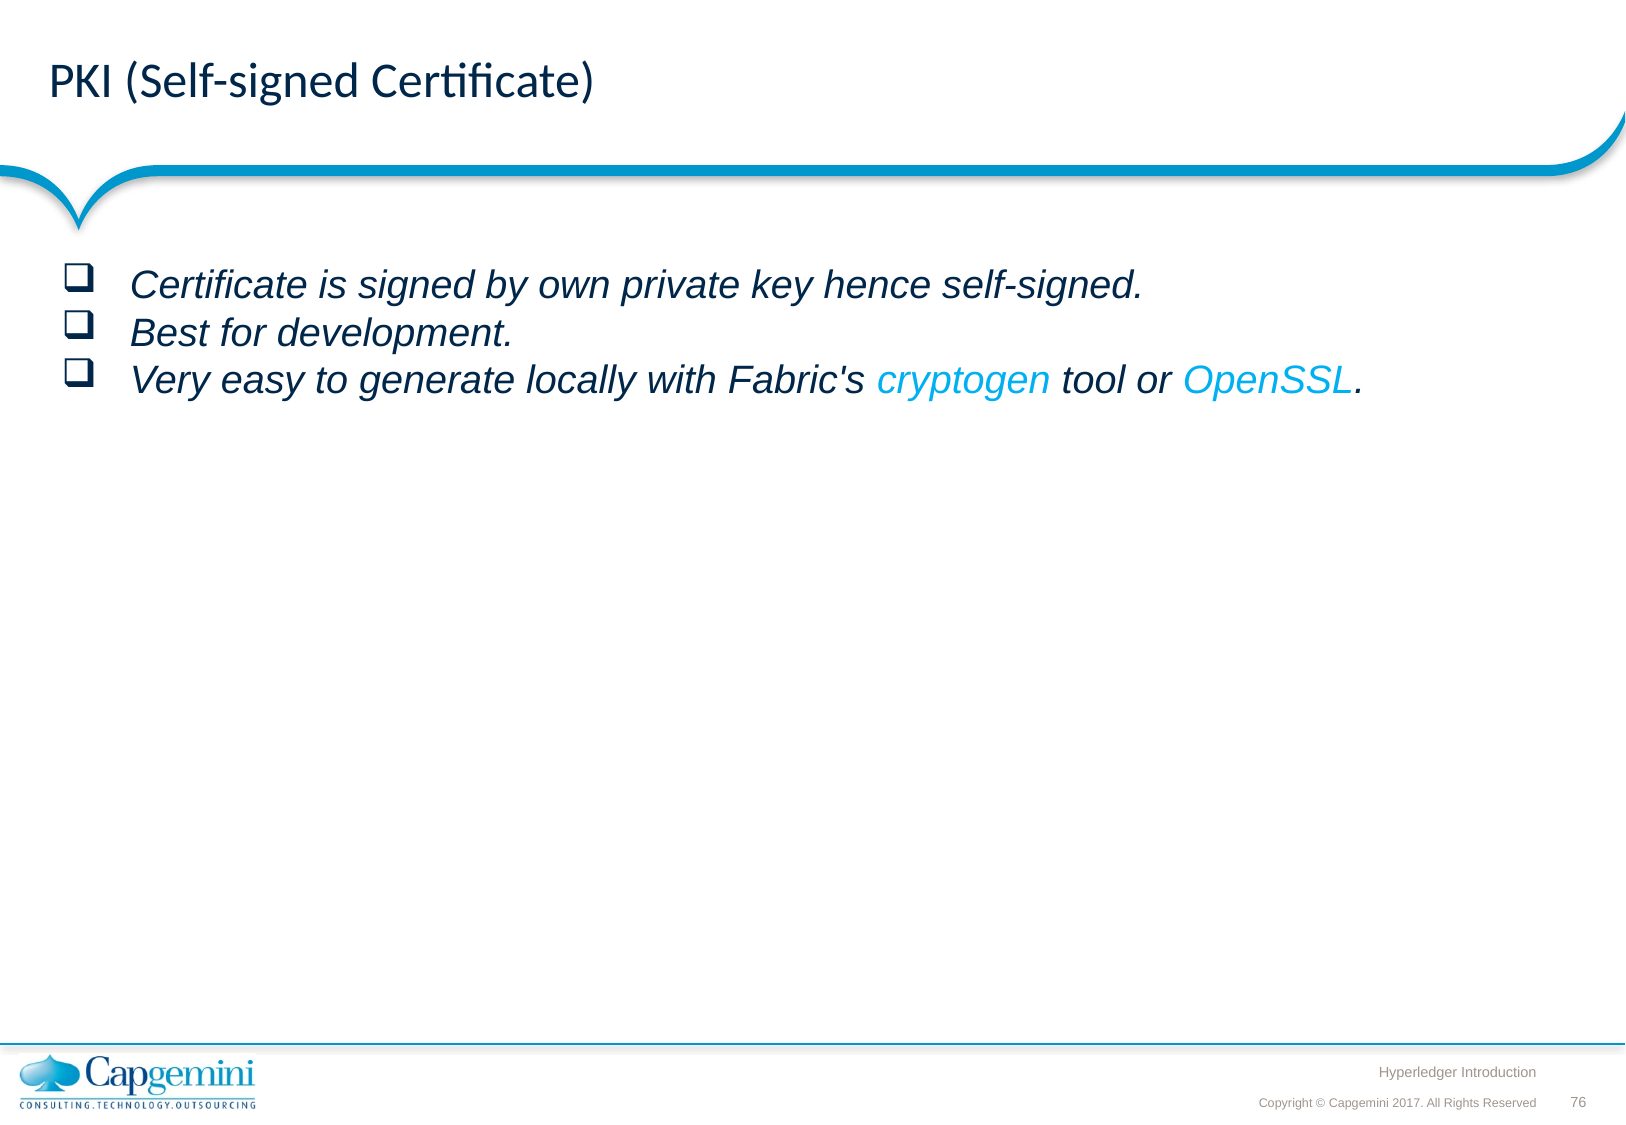

# PKI (Self-signed Certificate)
   Certificate is signed by own private key hence self-signed.
   Best for development.
   Very easy to generate locally with Fabric's cryptogen tool or OpenSSL.